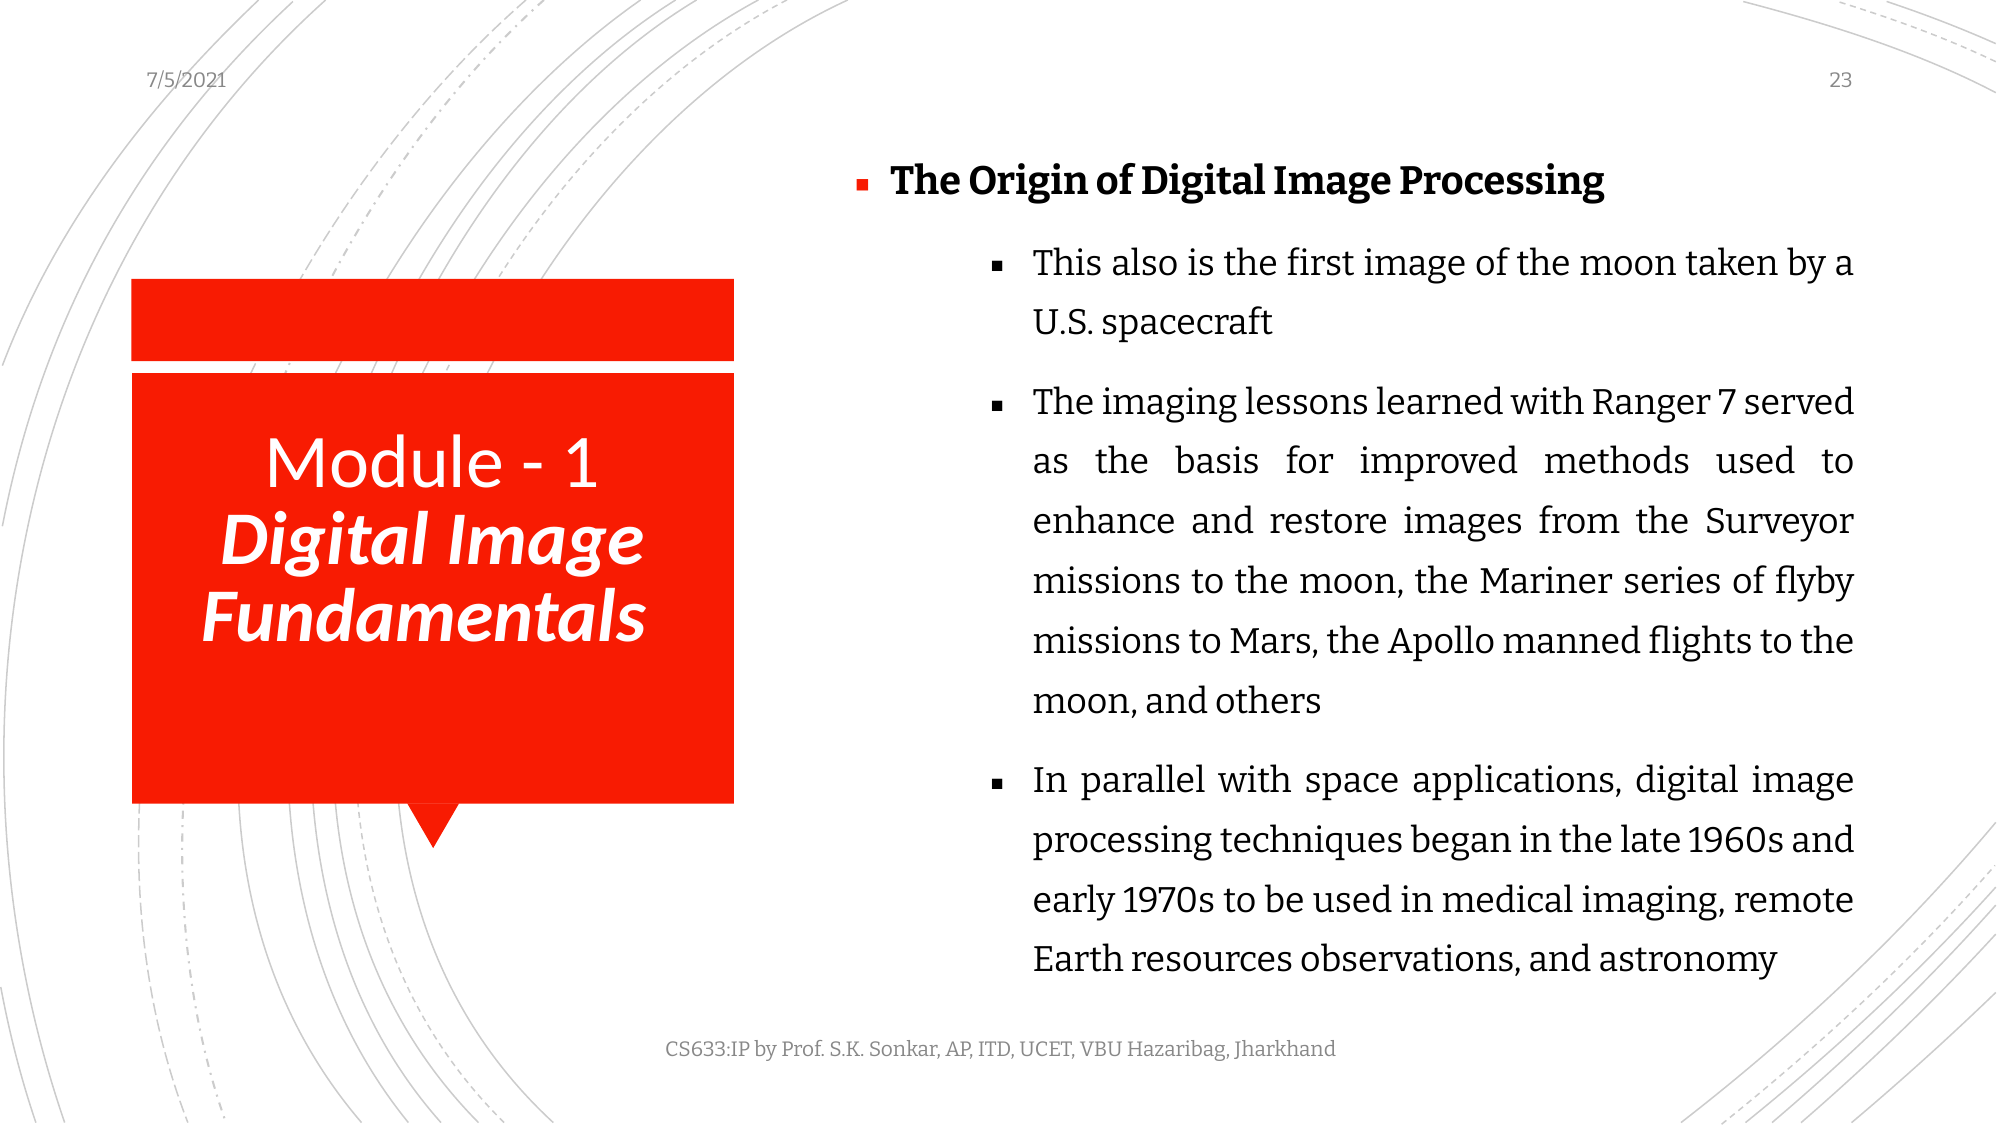

7/5/2021
23
The Origin of Digital Image Processing
This also is the first image of the moon taken by a U.S. spacecraft
The imaging lessons learned with Ranger 7 served as the basis for improved methods used to enhance and restore images from the Surveyor missions to the moon, the Mariner series of flyby missions to Mars, the Apollo manned flights to the moon, and others
In parallel with space applications, digital image processing techniques began in the late 1960s and early 1970s to be used in medical imaging, remote Earth resources observations, and astronomy
# Module - 1 Digital Image Fundamentals
CS633:IP by Prof. S.K. Sonkar, AP, ITD, UCET, VBU Hazaribag, Jharkhand